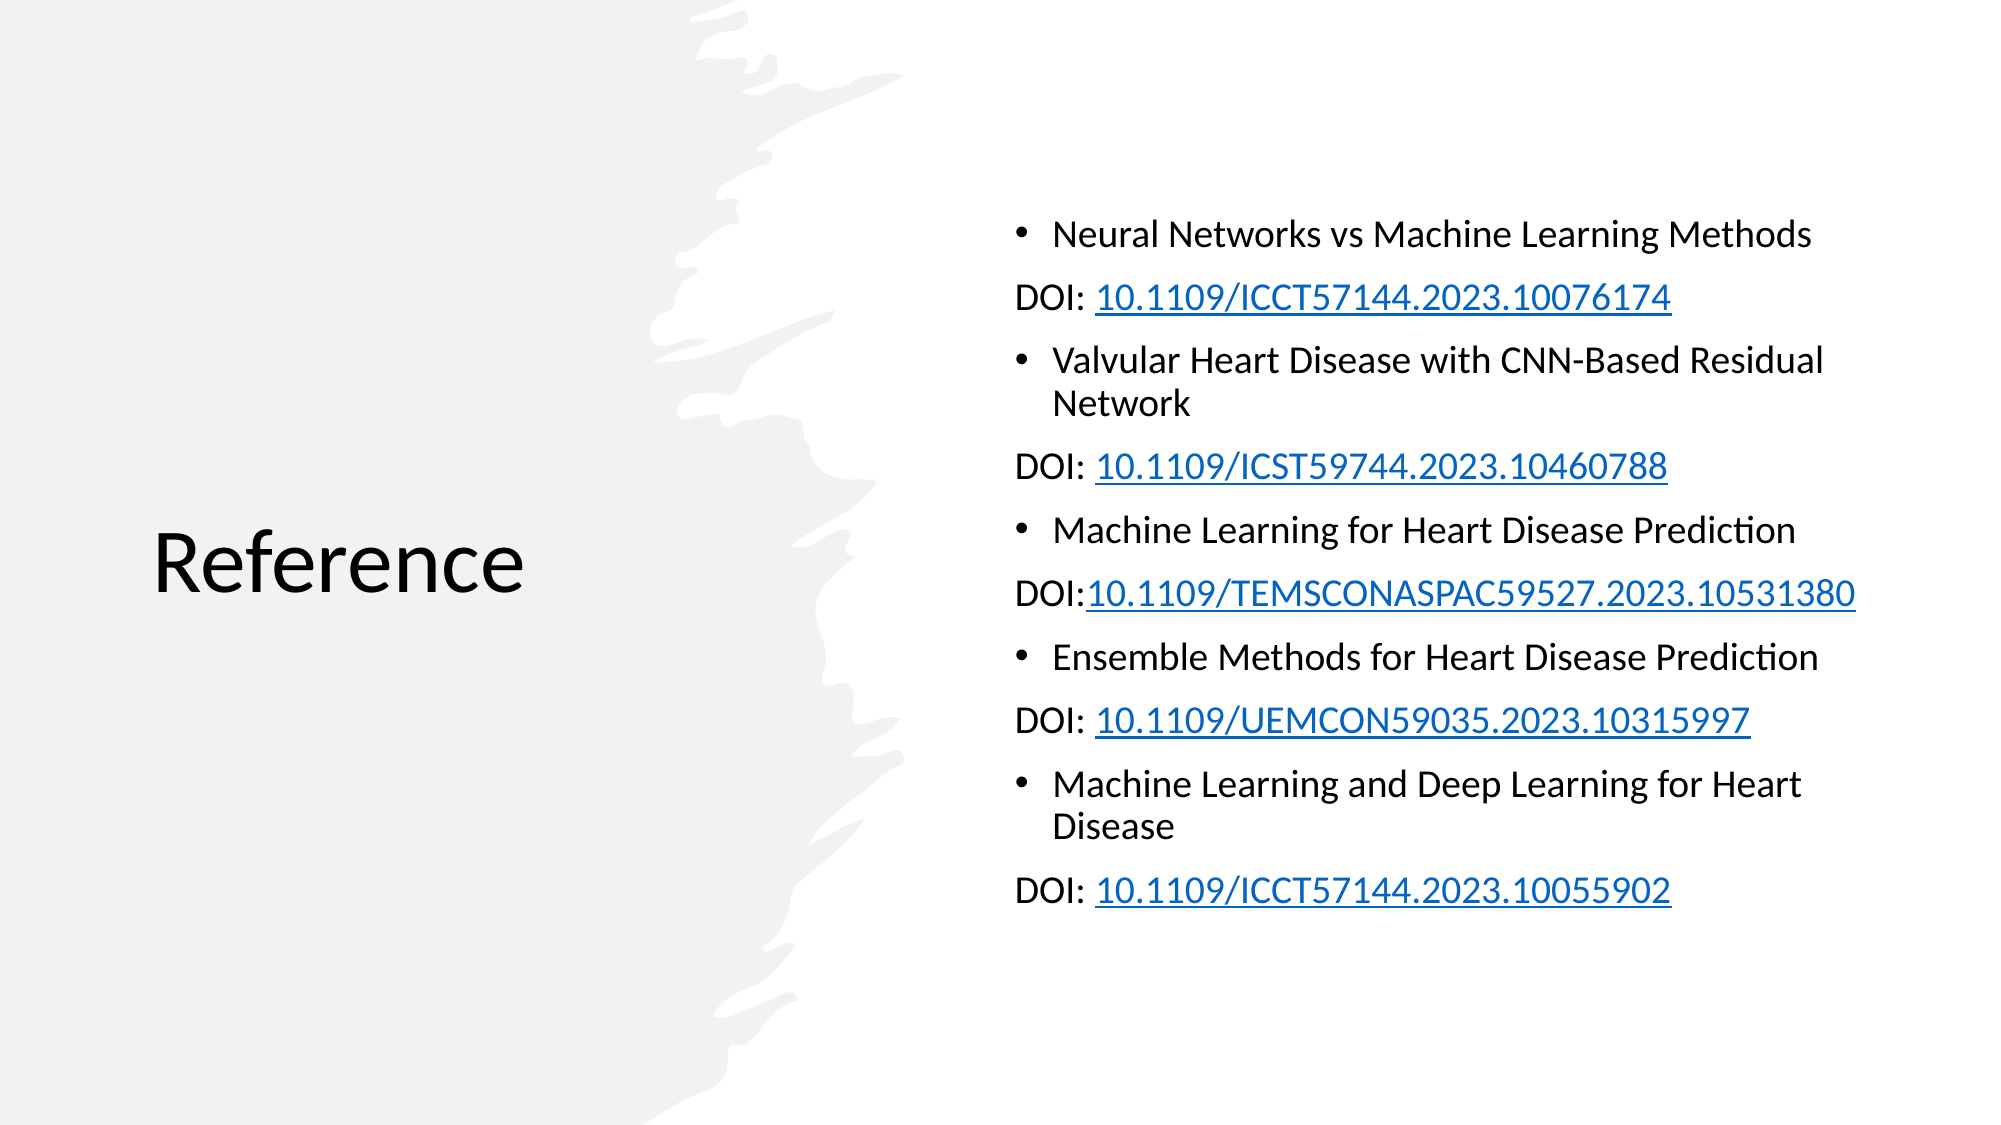

# Reference
Neural Networks vs Machine Learning Methods
DOI: 10.1109/ICCT57144.2023.10076174
Valvular Heart Disease with CNN-Based Residual Network
DOI: 10.1109/ICST59744.2023.10460788
Machine Learning for Heart Disease Prediction
DOI:10.1109/TEMSCONASPAC59527.2023.10531380
Ensemble Methods for Heart Disease Prediction
DOI: 10.1109/UEMCON59035.2023.10315997
Machine Learning and Deep Learning for Heart Disease
DOI: 10.1109/ICCT57144.2023.10055902